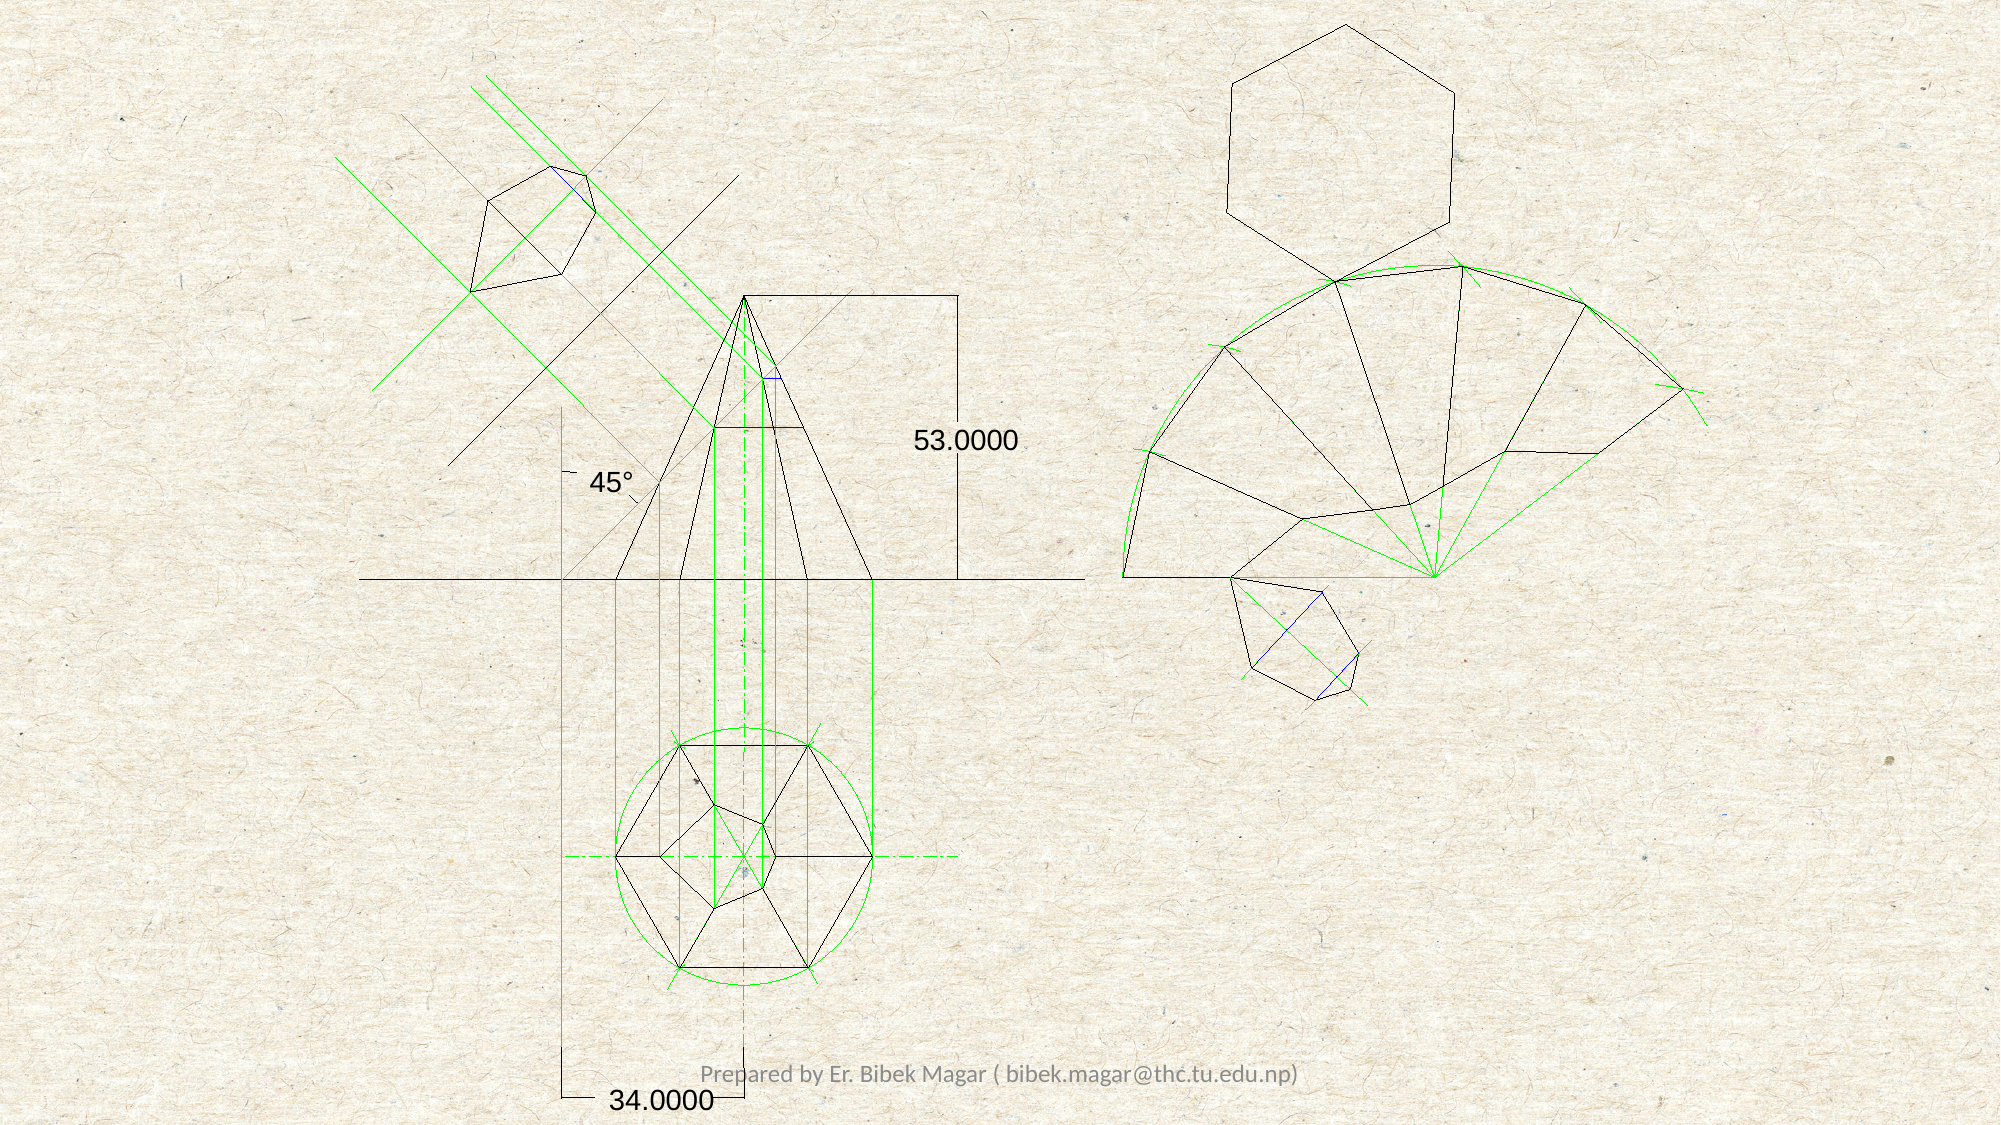

53.0000

45°

Prepared by Er. Bibek Magar ( bibek.magar@thc.tu.edu.np)

34.0000